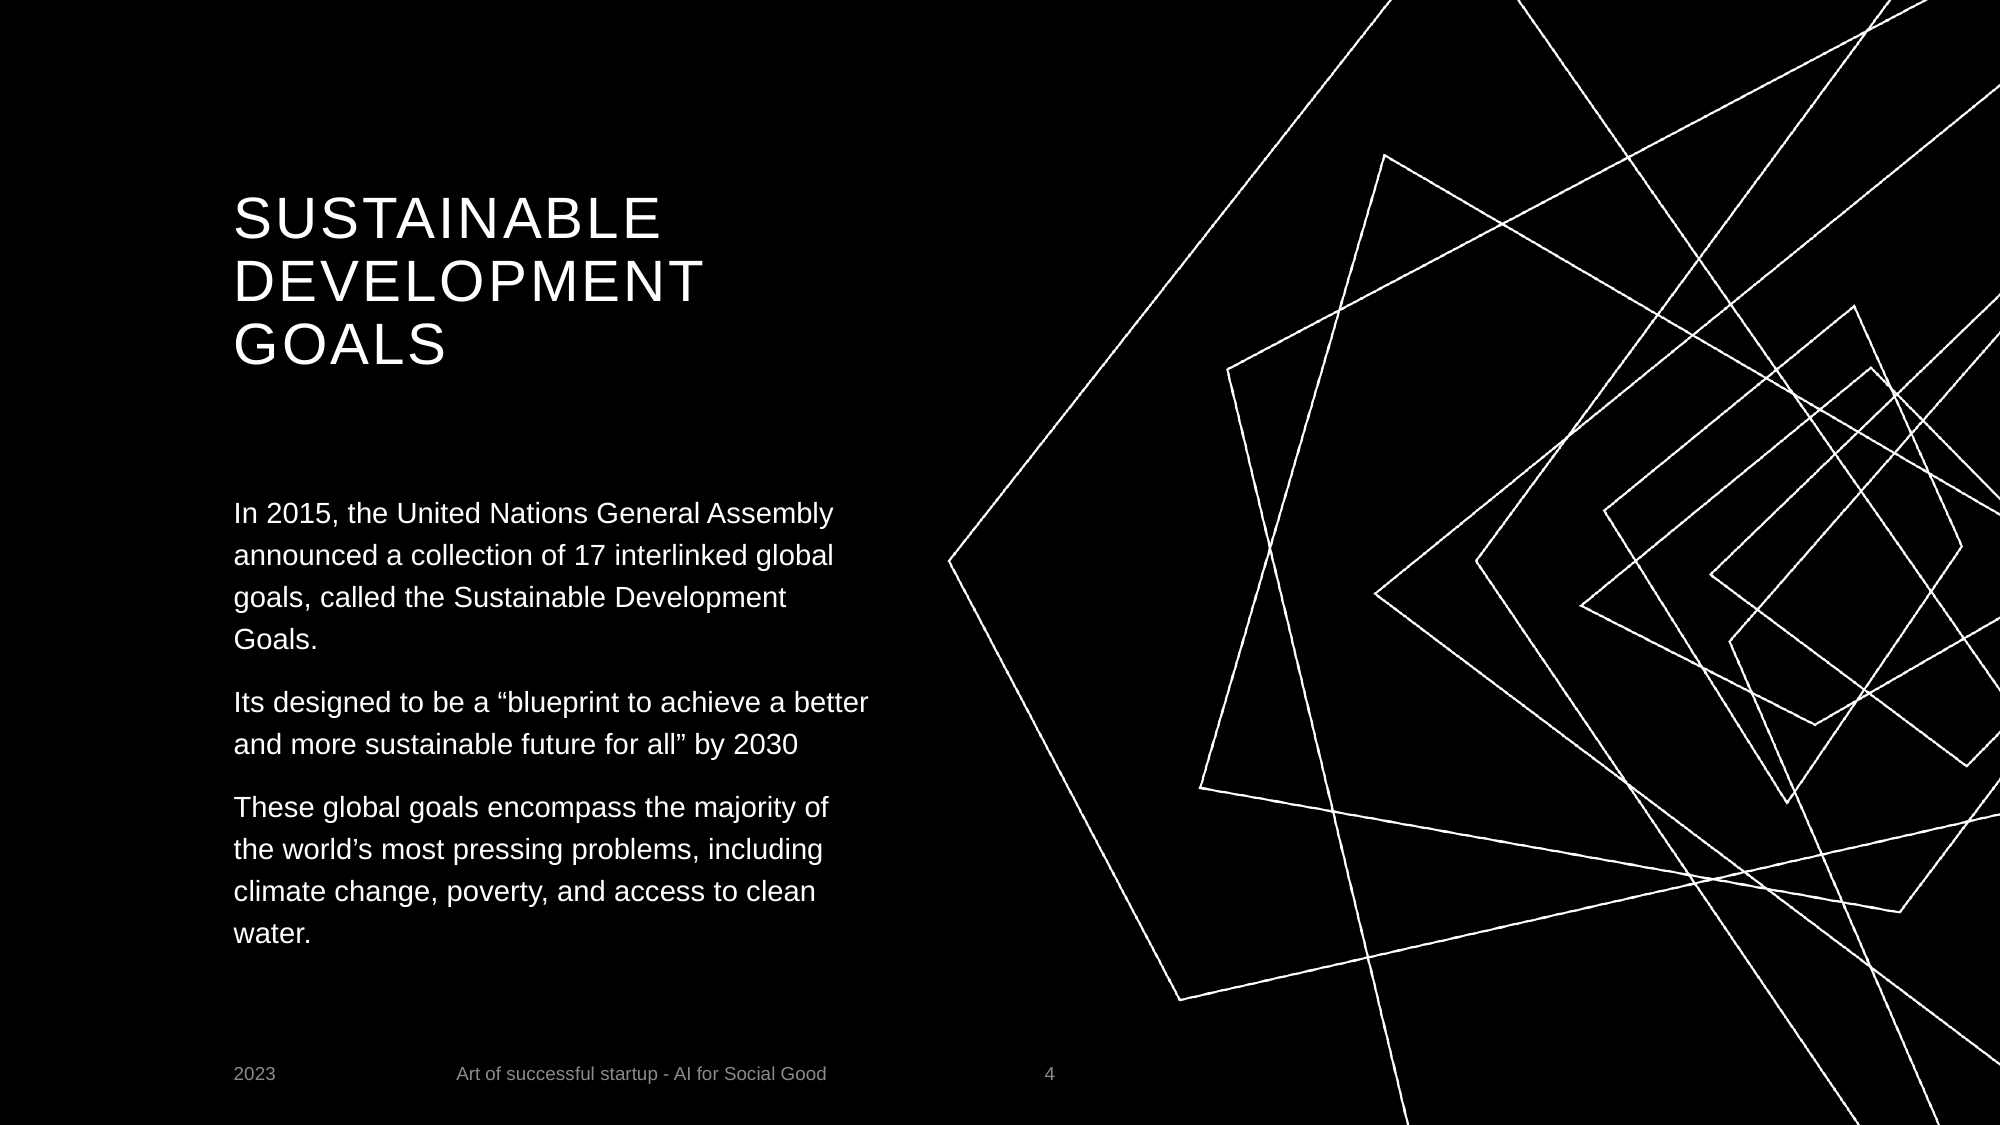

# Sustainable Development Goals
In 2015, the United Nations General Assembly announced a collection of 17 interlinked global goals, called the Sustainable Development Goals.
Its designed to be a “blueprint to achieve a better and more sustainable future for all” by 2030
These global goals encompass the majority of the world’s most pressing problems, including climate change, poverty, and access to clean water.
Art of successful startup - AI for Social Good
2023
4